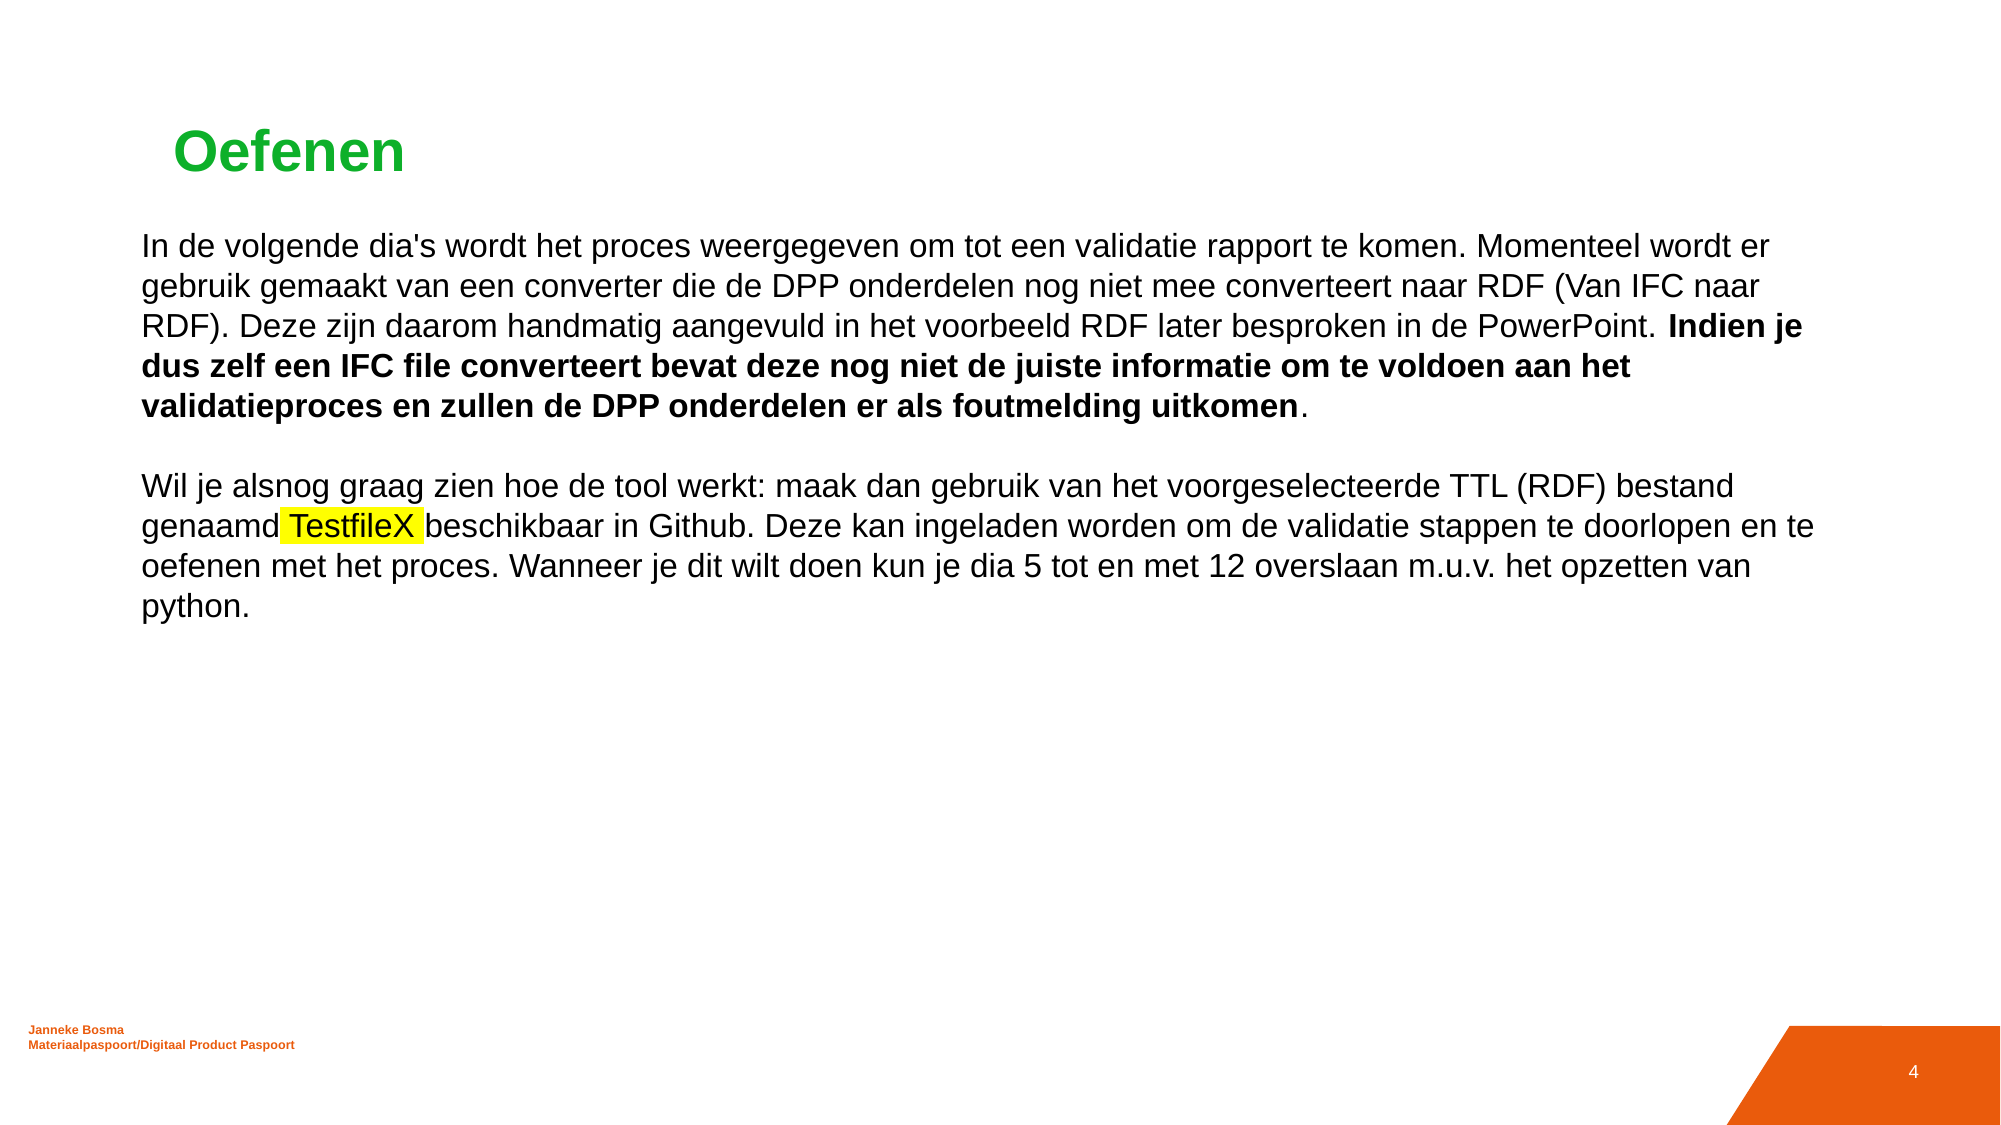

# Oefenen

In de volgende dia's wordt het proces weergegeven om tot een validatie rapport te komen. Momenteel wordt er gebruik gemaakt van een converter die de DPP onderdelen nog niet mee converteert naar RDF (Van IFC naar RDF). Deze zijn daarom handmatig aangevuld in het voorbeeld RDF later besproken in de PowerPoint. Indien je dus zelf een IFC file converteert bevat deze nog niet de juiste informatie om te voldoen aan het validatieproces en zullen de DPP onderdelen er als foutmelding uitkomen.

Wil je alsnog graag zien hoe de tool werkt: maak dan gebruik van het voorgeselecteerde TTL (RDF) bestand genaamd TestfileX beschikbaar in Github. Deze kan ingeladen worden om de validatie stappen te doorlopen en te oefenen met het proces. Wanneer je dit wilt doen kun je dia 5 tot en met 12 overslaan m.u.v. het opzetten van python.